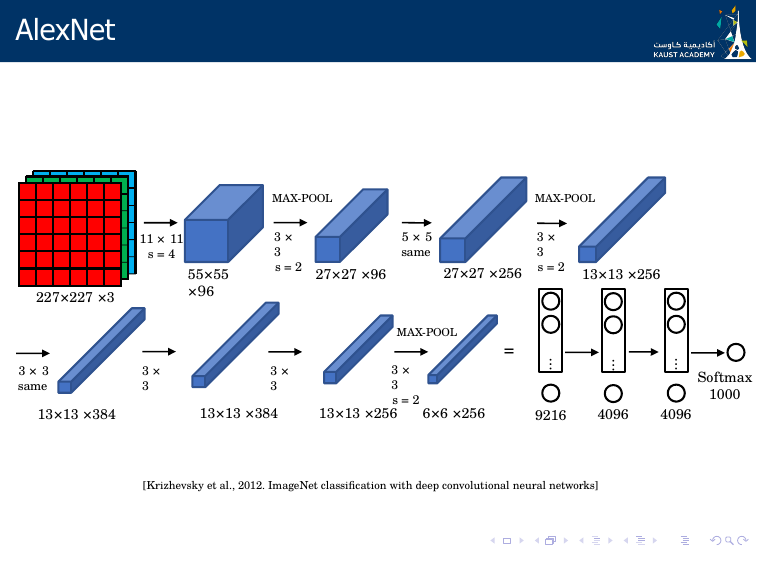

# AlexNet

MAX-POOL
MAX-POOL

3 × 3
s = 2
3 × 3
s = 2
5 × 5
same
11 × 11
s = 4
27×27 ×256
55×55 ×96
27×27 ×96
13×13 ×256
227×227 ×3

⋮

⋮

⋮

MAX-POOL
=

3 × 3
s = 2
3 × 3
same
13×13 ×384
3 × 3
3 × 3
Softmax 1000

13×13 ×384
13×13 ×256
6×6 ×256
4096
4096
9216
[Krizhevsky et al., 2012. ImageNet classification with deep convolutional neural networks]